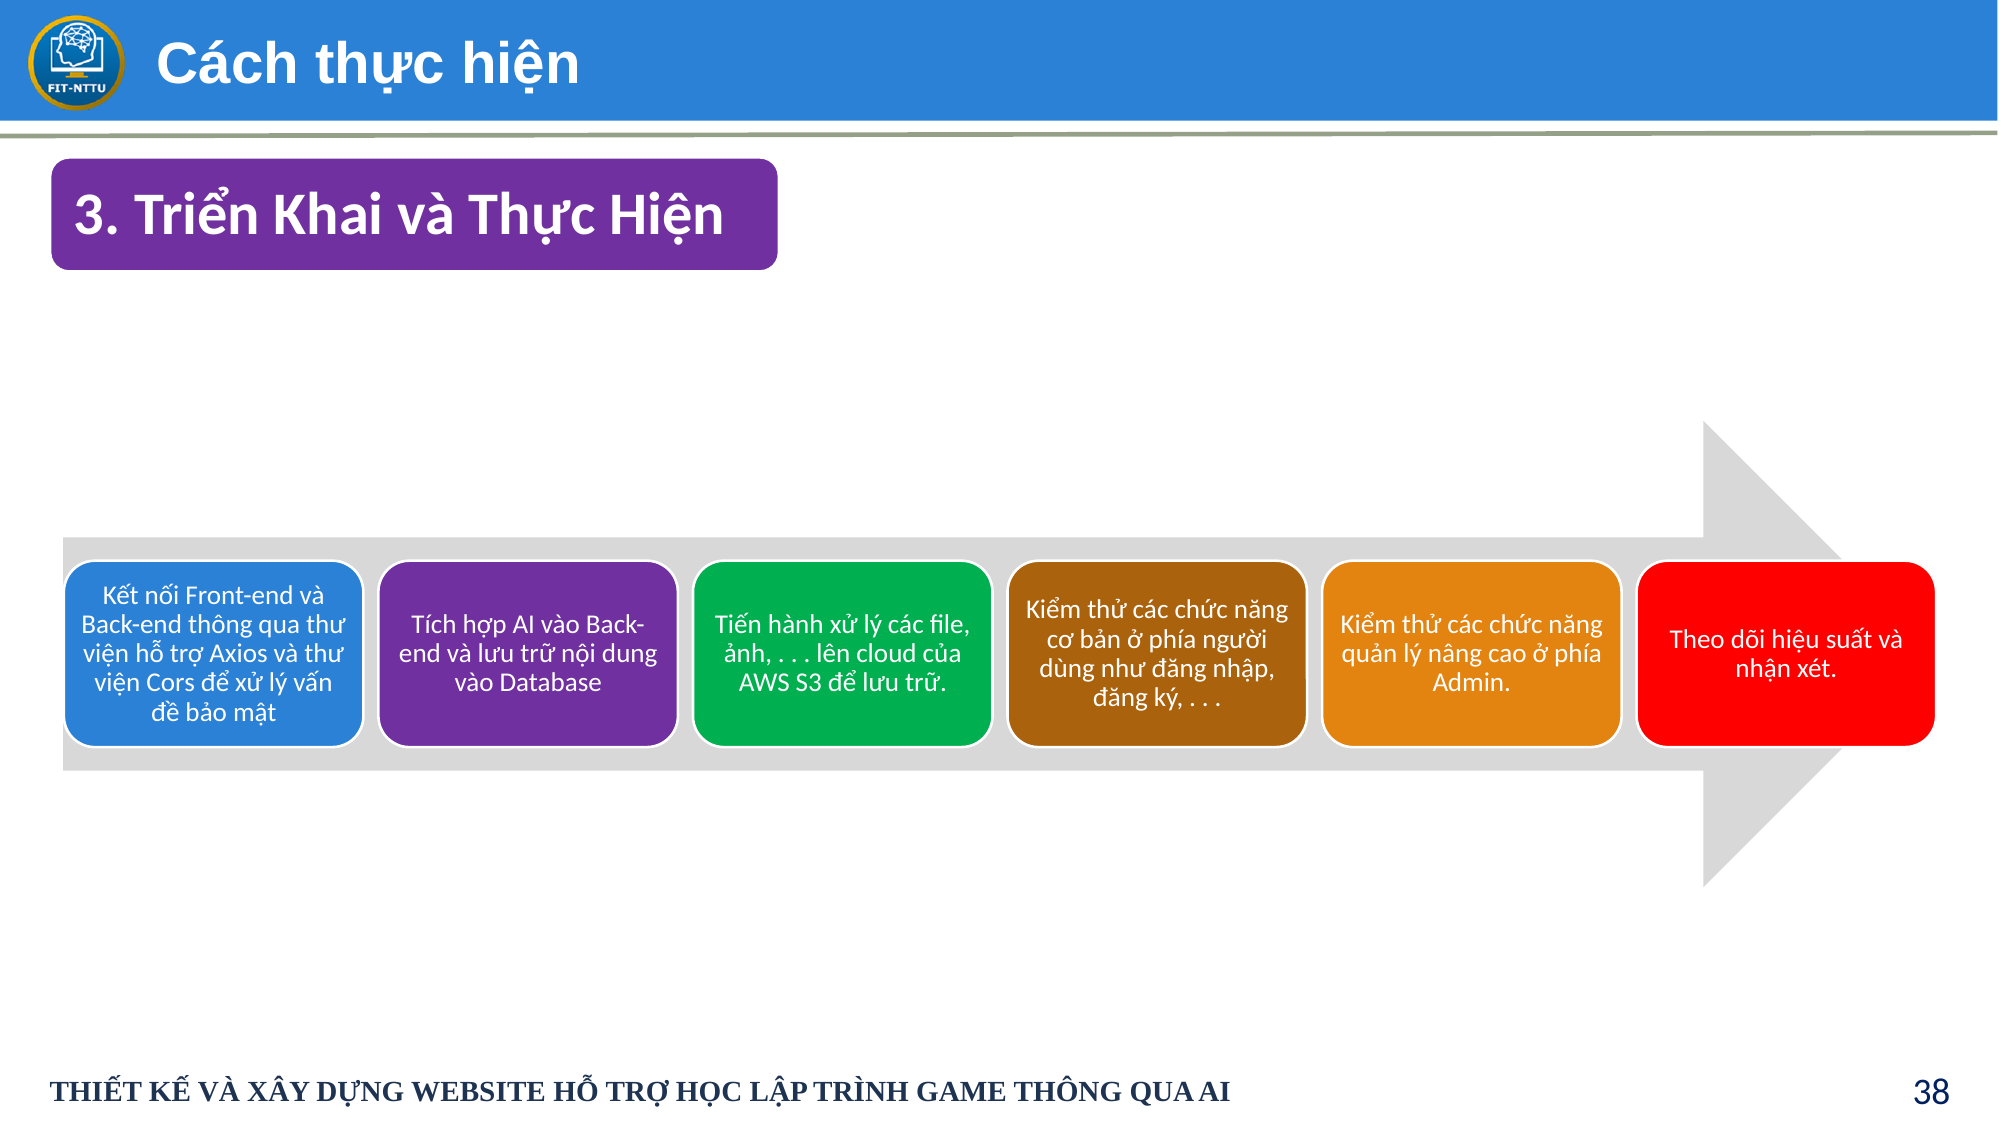

# Cách thực hiện

3. Triển Khai và Thực Hiện

Kết nối Front-end và Back-end thông qua thư viện hỗ trợ Axios và thư viện Cors để xử lý vấn đề bảo mật
Tích hợp AI vào Back-end và lưu trữ nội dung vào Database
Tiến hành xử lý các file, ảnh, . . . lên cloud của AWS S3 để lưu trữ.
Kiểm thử các chức năng cơ bản ở phía người dùng như đăng nhập, đăng ký, . . .
Kiểm thử các chức năng quản lý nâng cao ở phía Admin.
Theo dõi hiệu suất và nhận xét.
THIẾT KẾ VÀ XÂY DỰNG WEBSITE HỖ TRỢ HỌC LẬP TRÌNH GAME THÔNG QUA AI
38